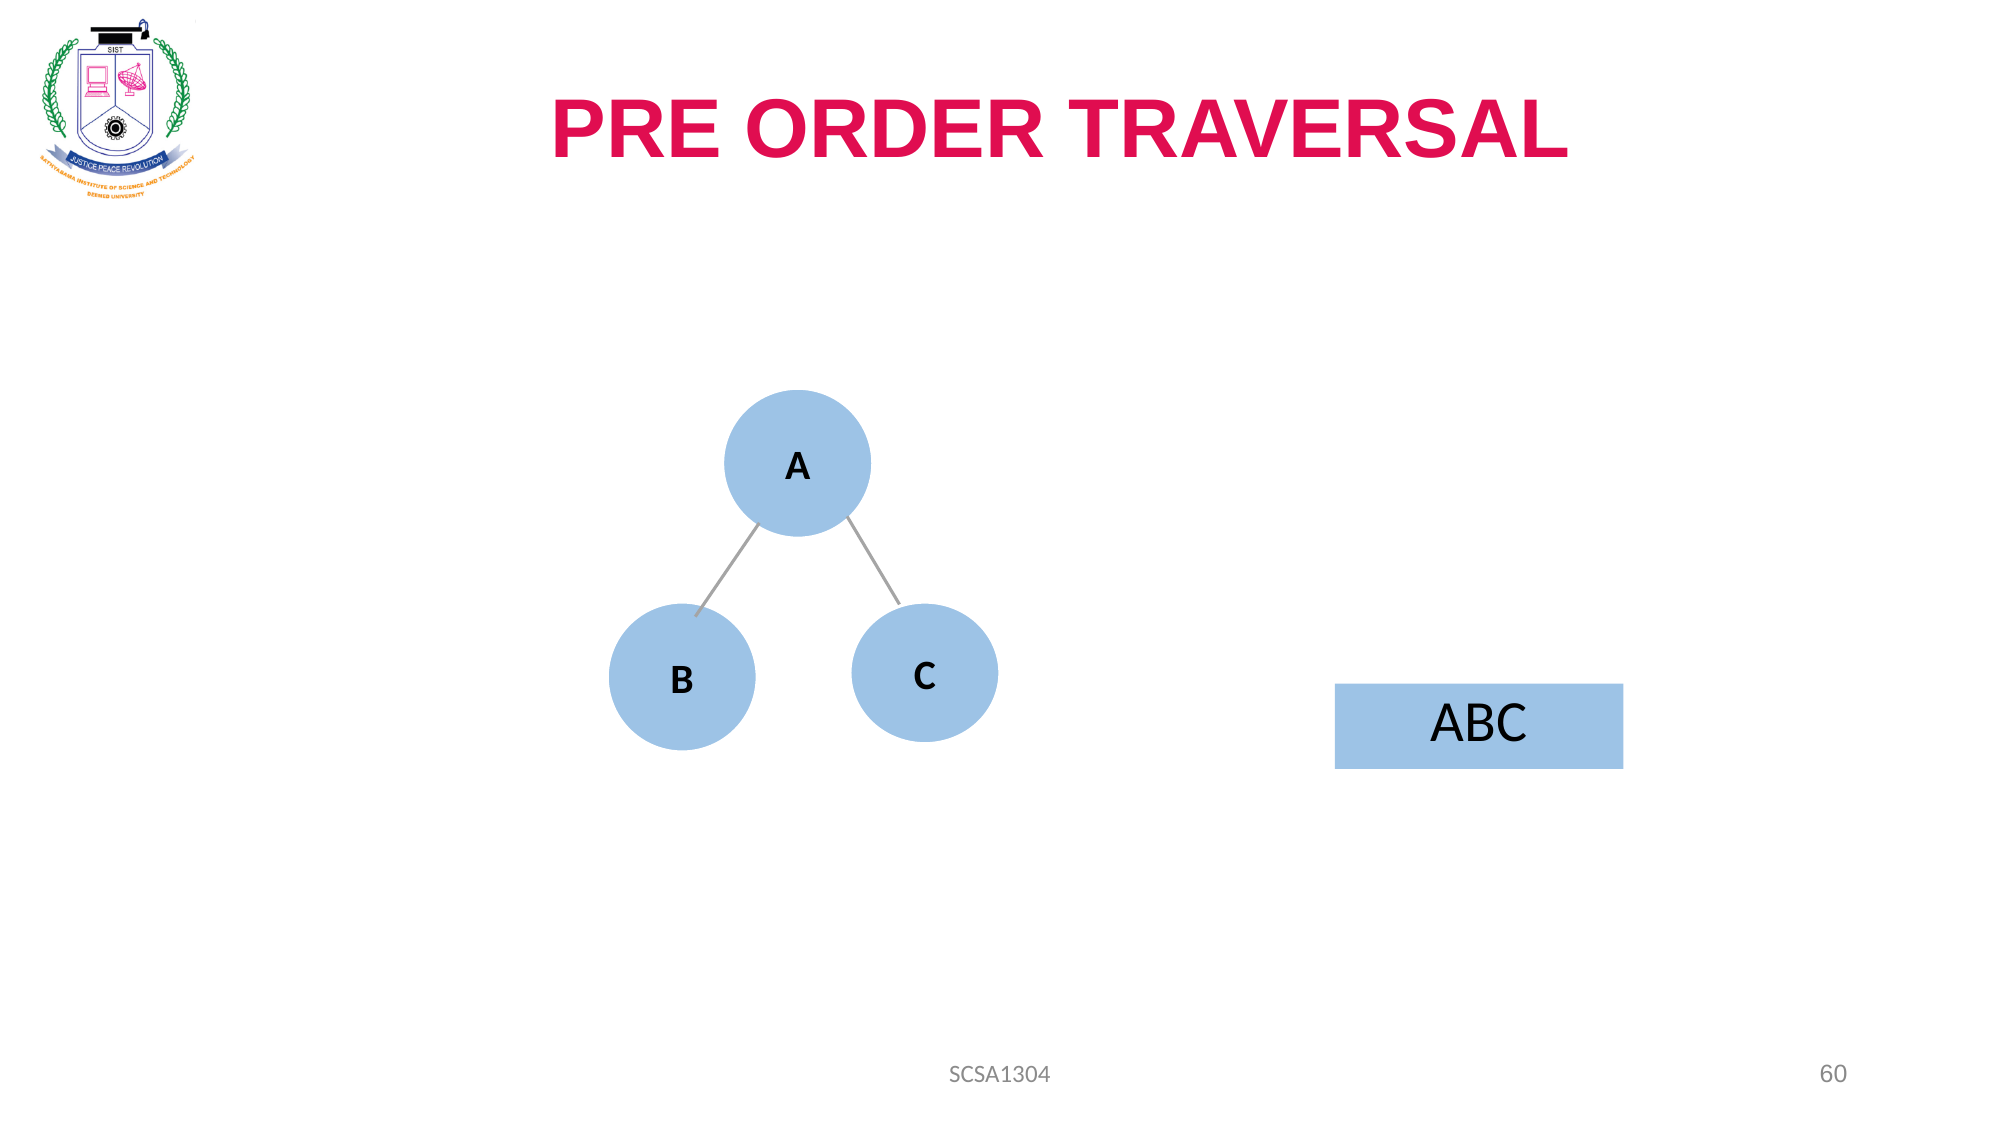

# PRE ORDER TRAVERSAL
A
B
C
ABC
SCSA1304
60